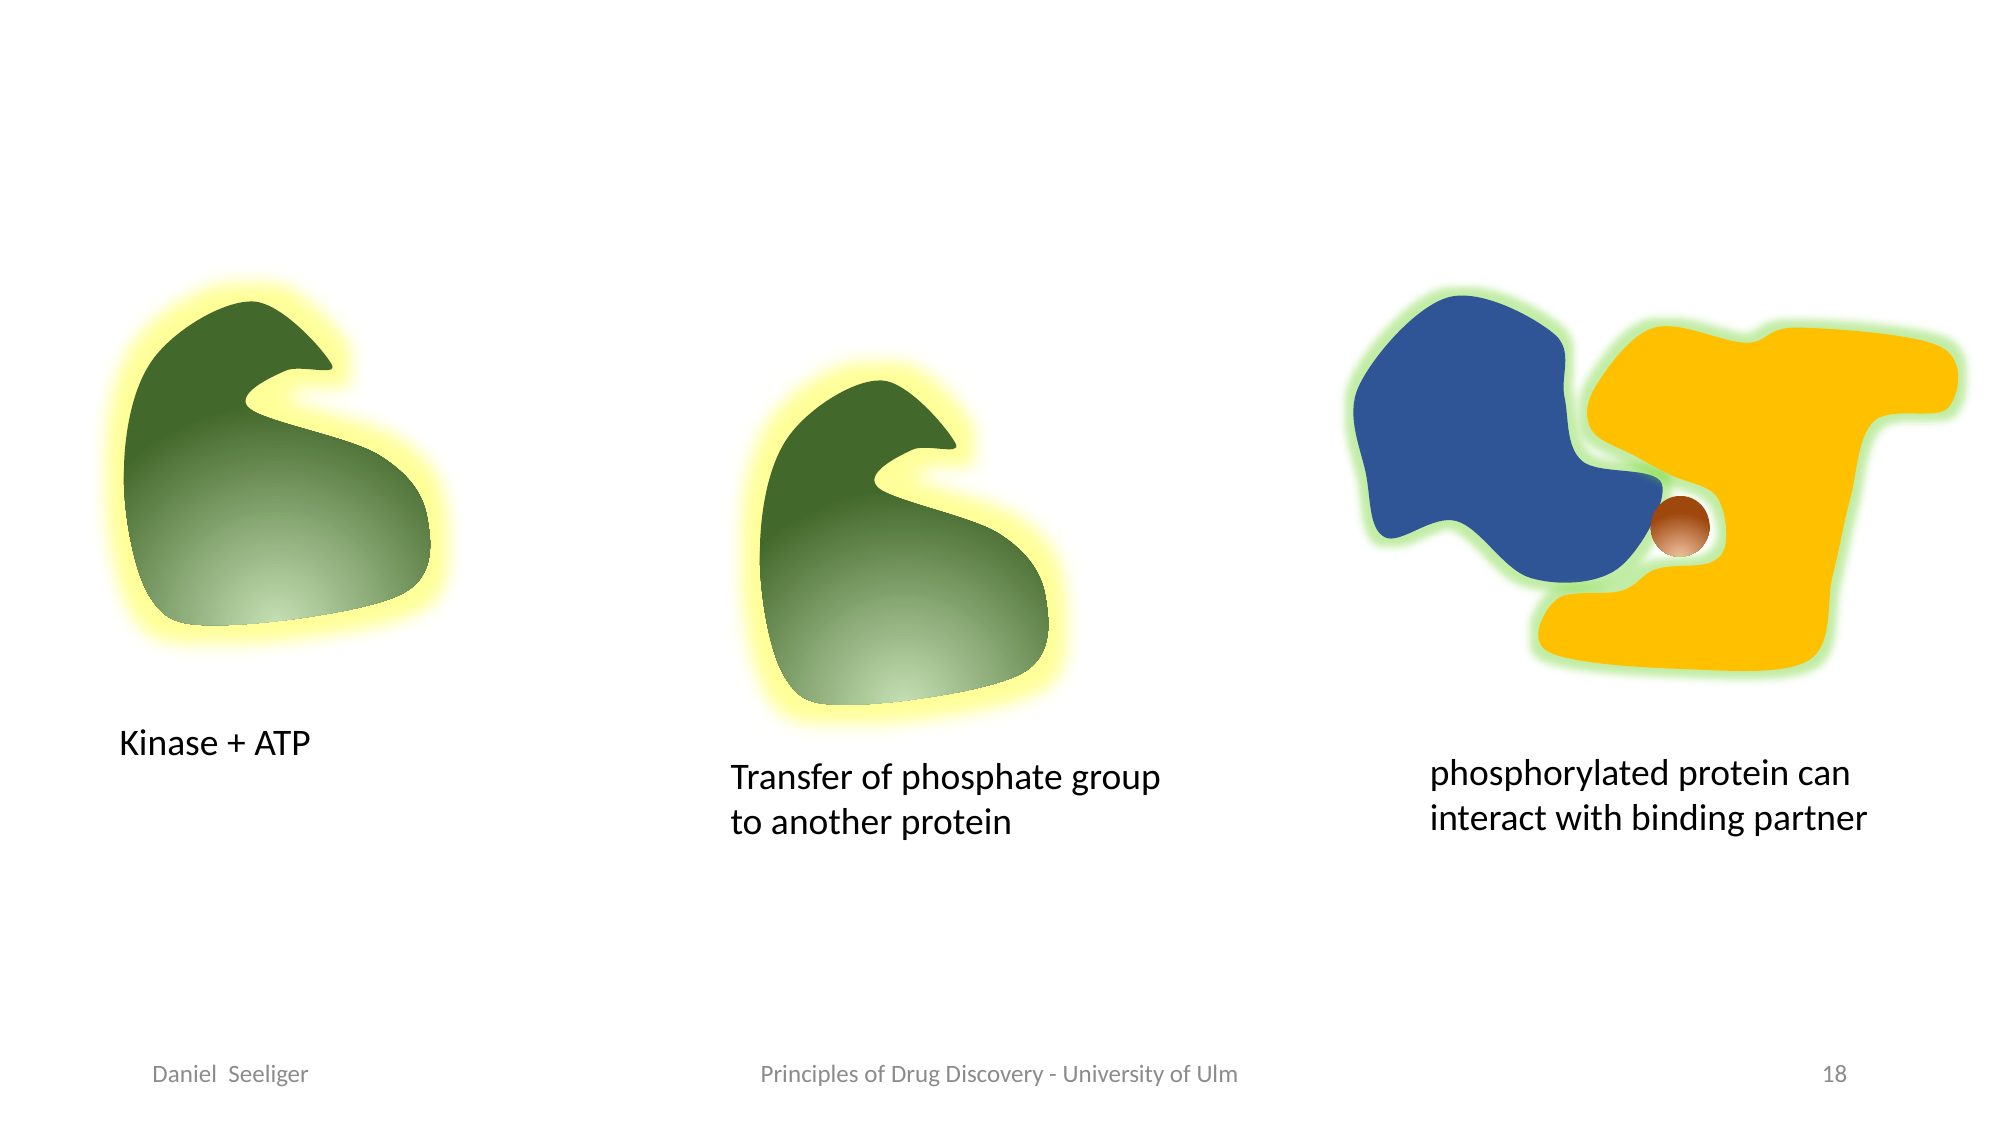

Kinase + ATP
phosphorylated protein can
interact with binding partner
Transfer of phosphate group
to another protein
Daniel  Seeliger
Principles of Drug Discovery - University of Ulm
18